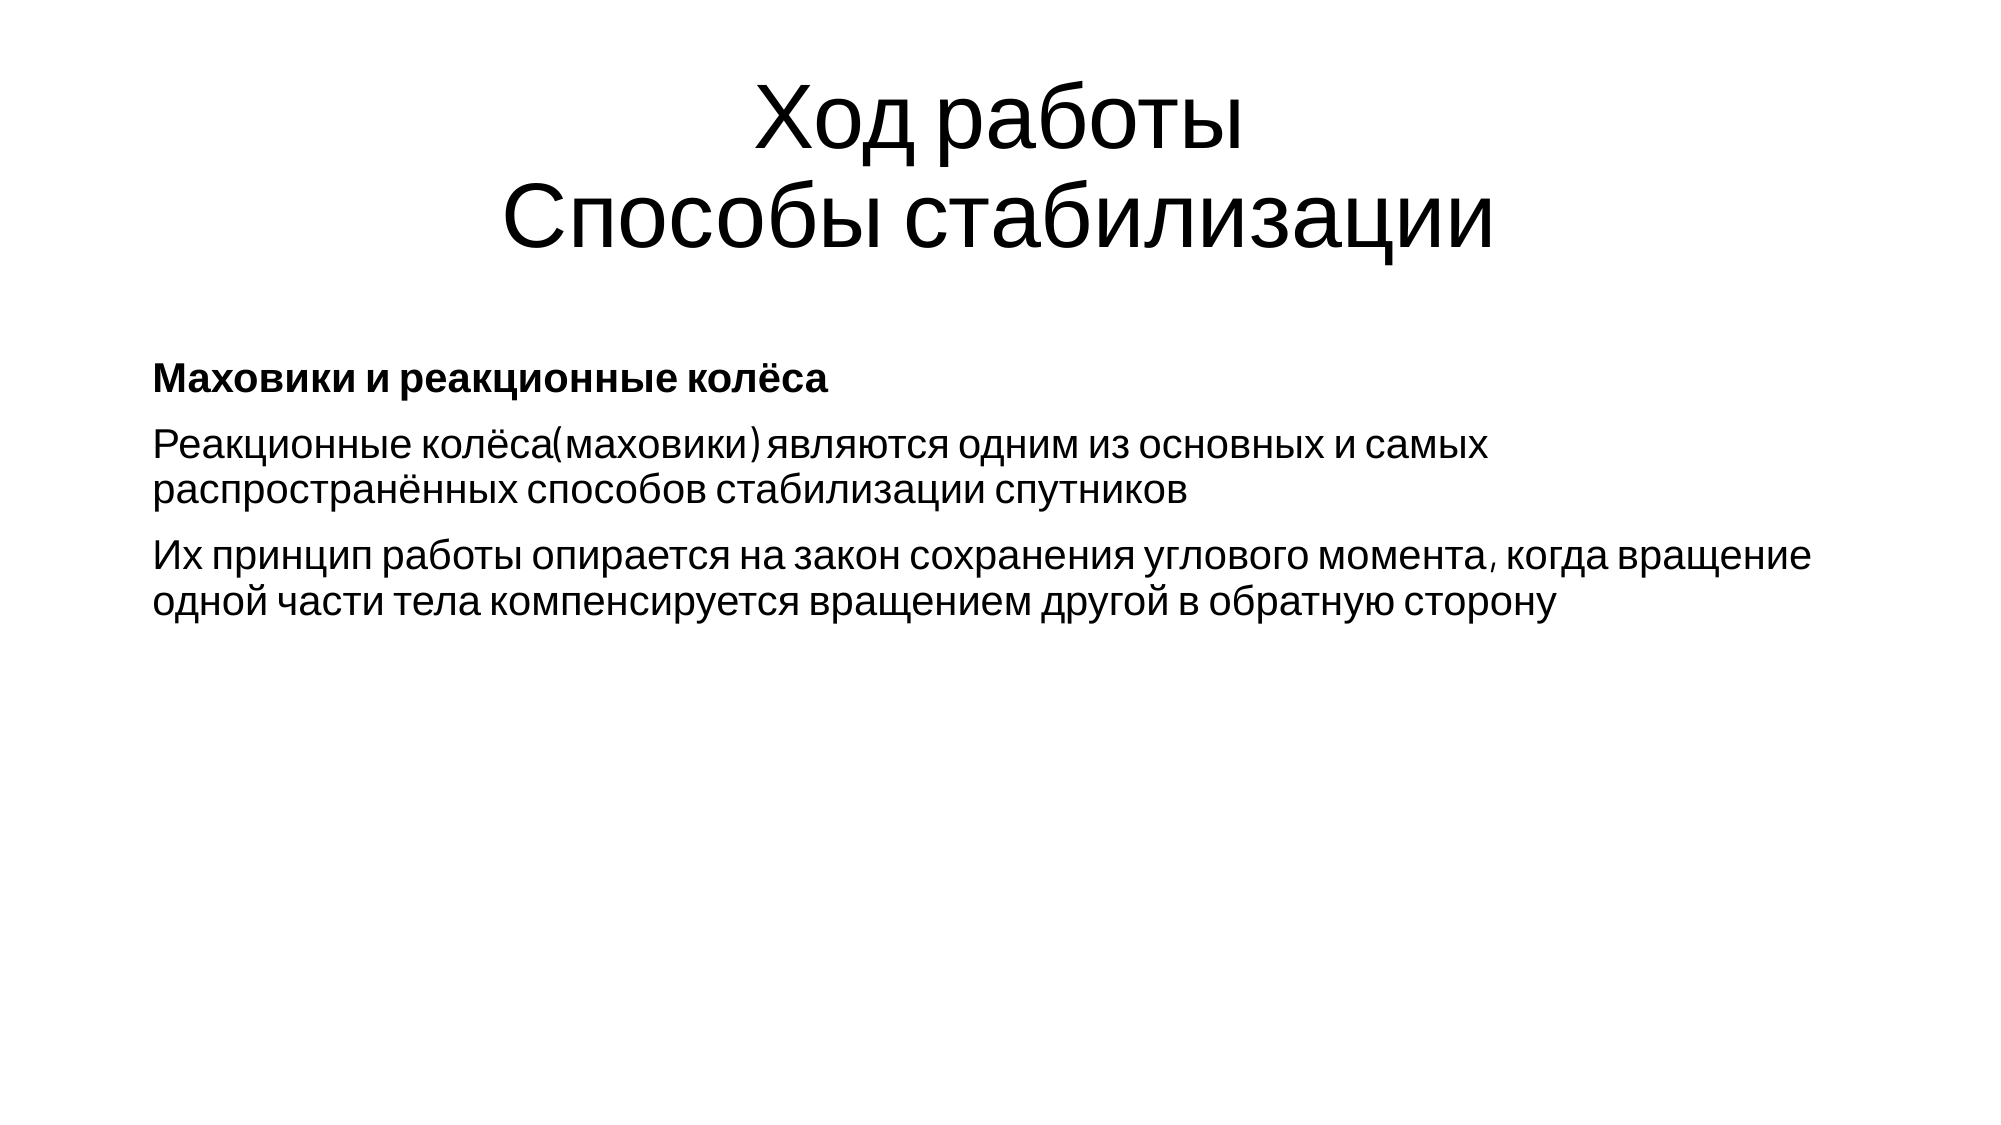

# Ход работы Способы стабилизации
Маховики и реакционные колёса
Реакционные колёса(маховики) являются одним из основных и самых распространённых способов стабилизации спутников
Их принцип работы опирается на закон сохранения углового момента, когда вращение одной части тела компенсируется вращением другой в обратную сторону